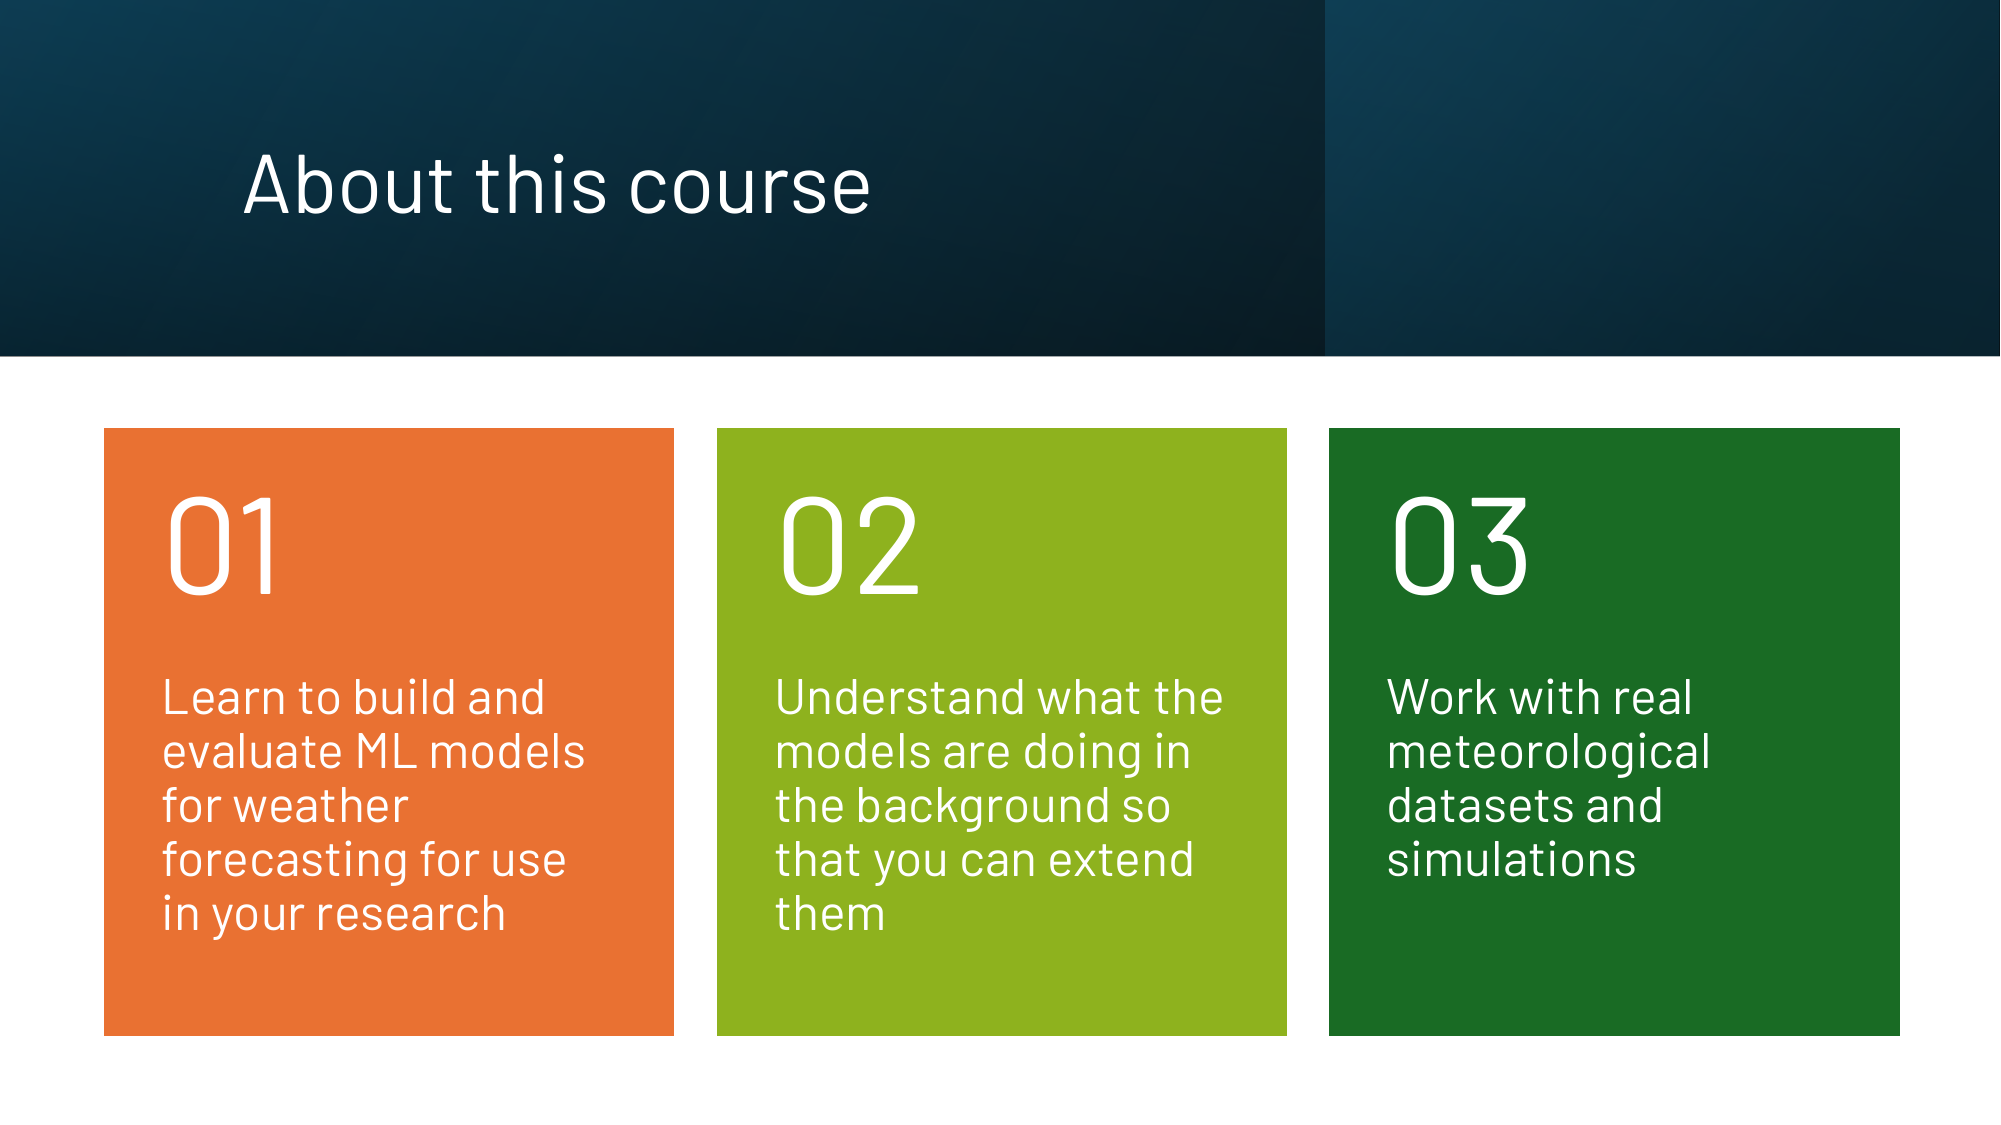

# About this course
Learn to build and evaluate ML models for weather forecasting for use in your research
01
Understand what the models are doing in the background so that you can extend them
02
Work with real meteorological datasets and simulations
03
4